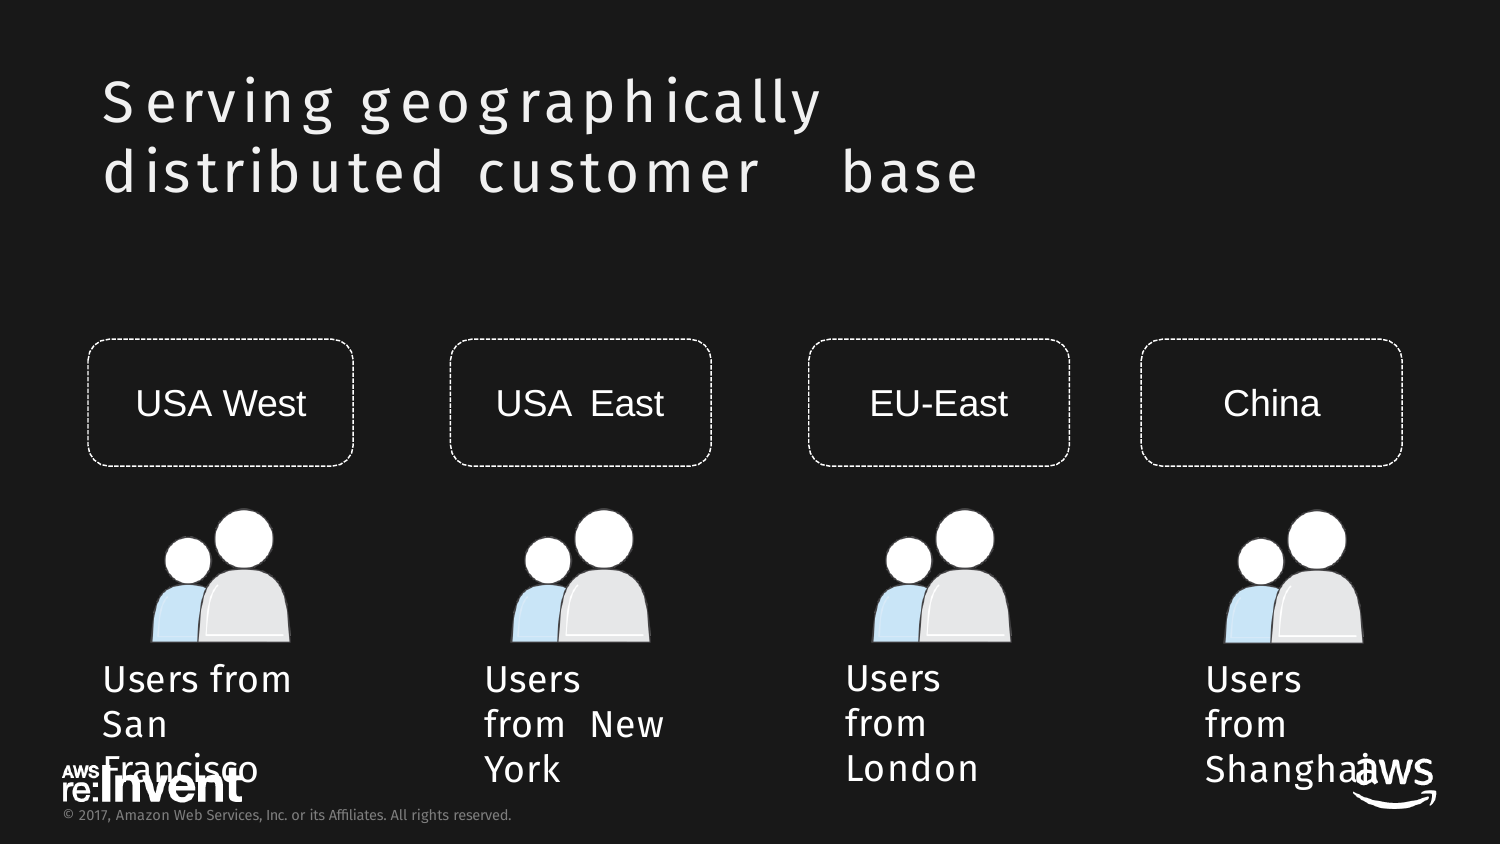

# Serving	geographically	distributed  customer	base

USA West
USA East
EU-East
China

Users from  London
Users from  San Francisco
Users from  New York
Users from  Shanghai
© 2017, Amazon Web Services, Inc. or its Affiliates. All rights reserved.